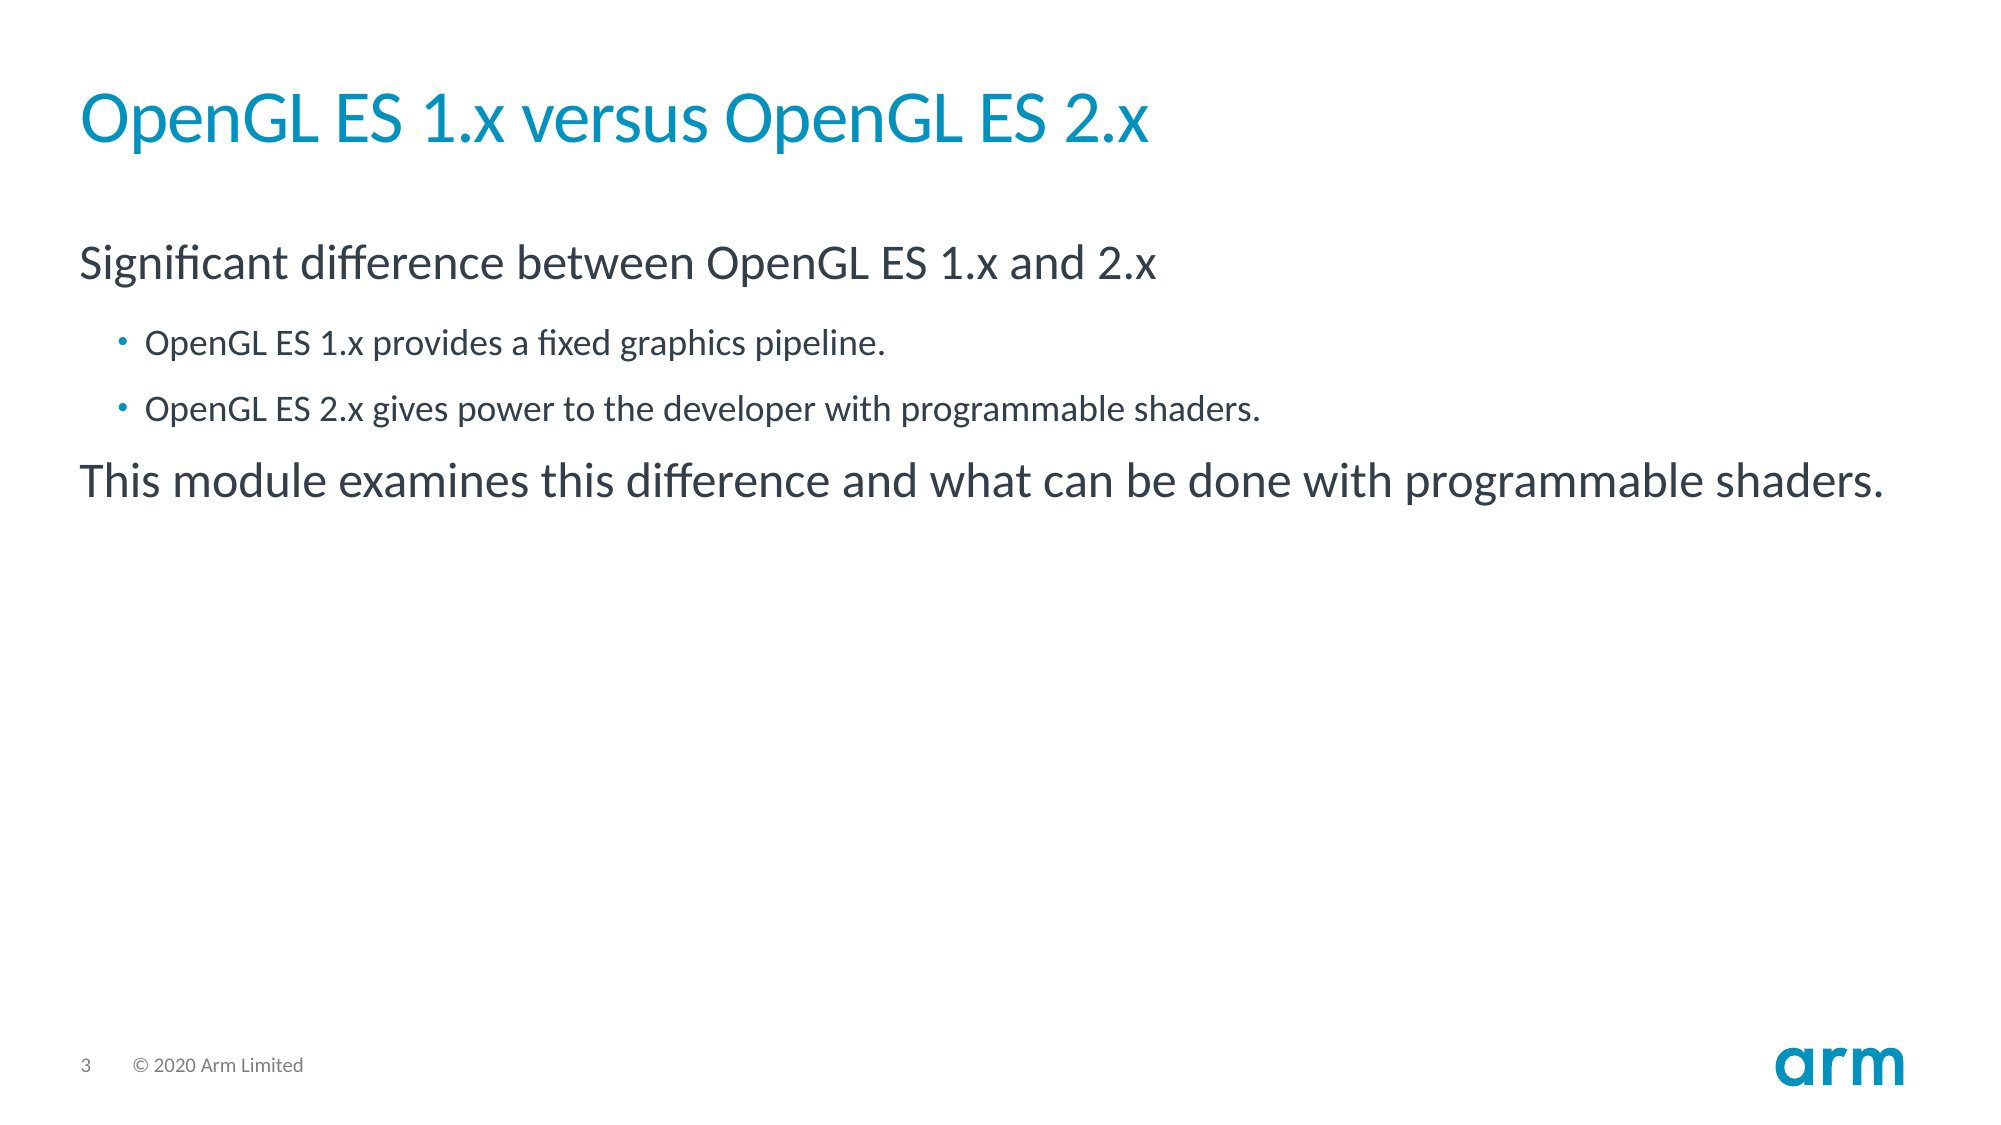

# OpenGL ES 1.x versus OpenGL ES 2.x
Significant difference between OpenGL ES 1.x and 2.x
OpenGL ES 1.x provides a fixed graphics pipeline.
OpenGL ES 2.x gives power to the developer with programmable shaders.
This module examines this difference and what can be done with programmable shaders.